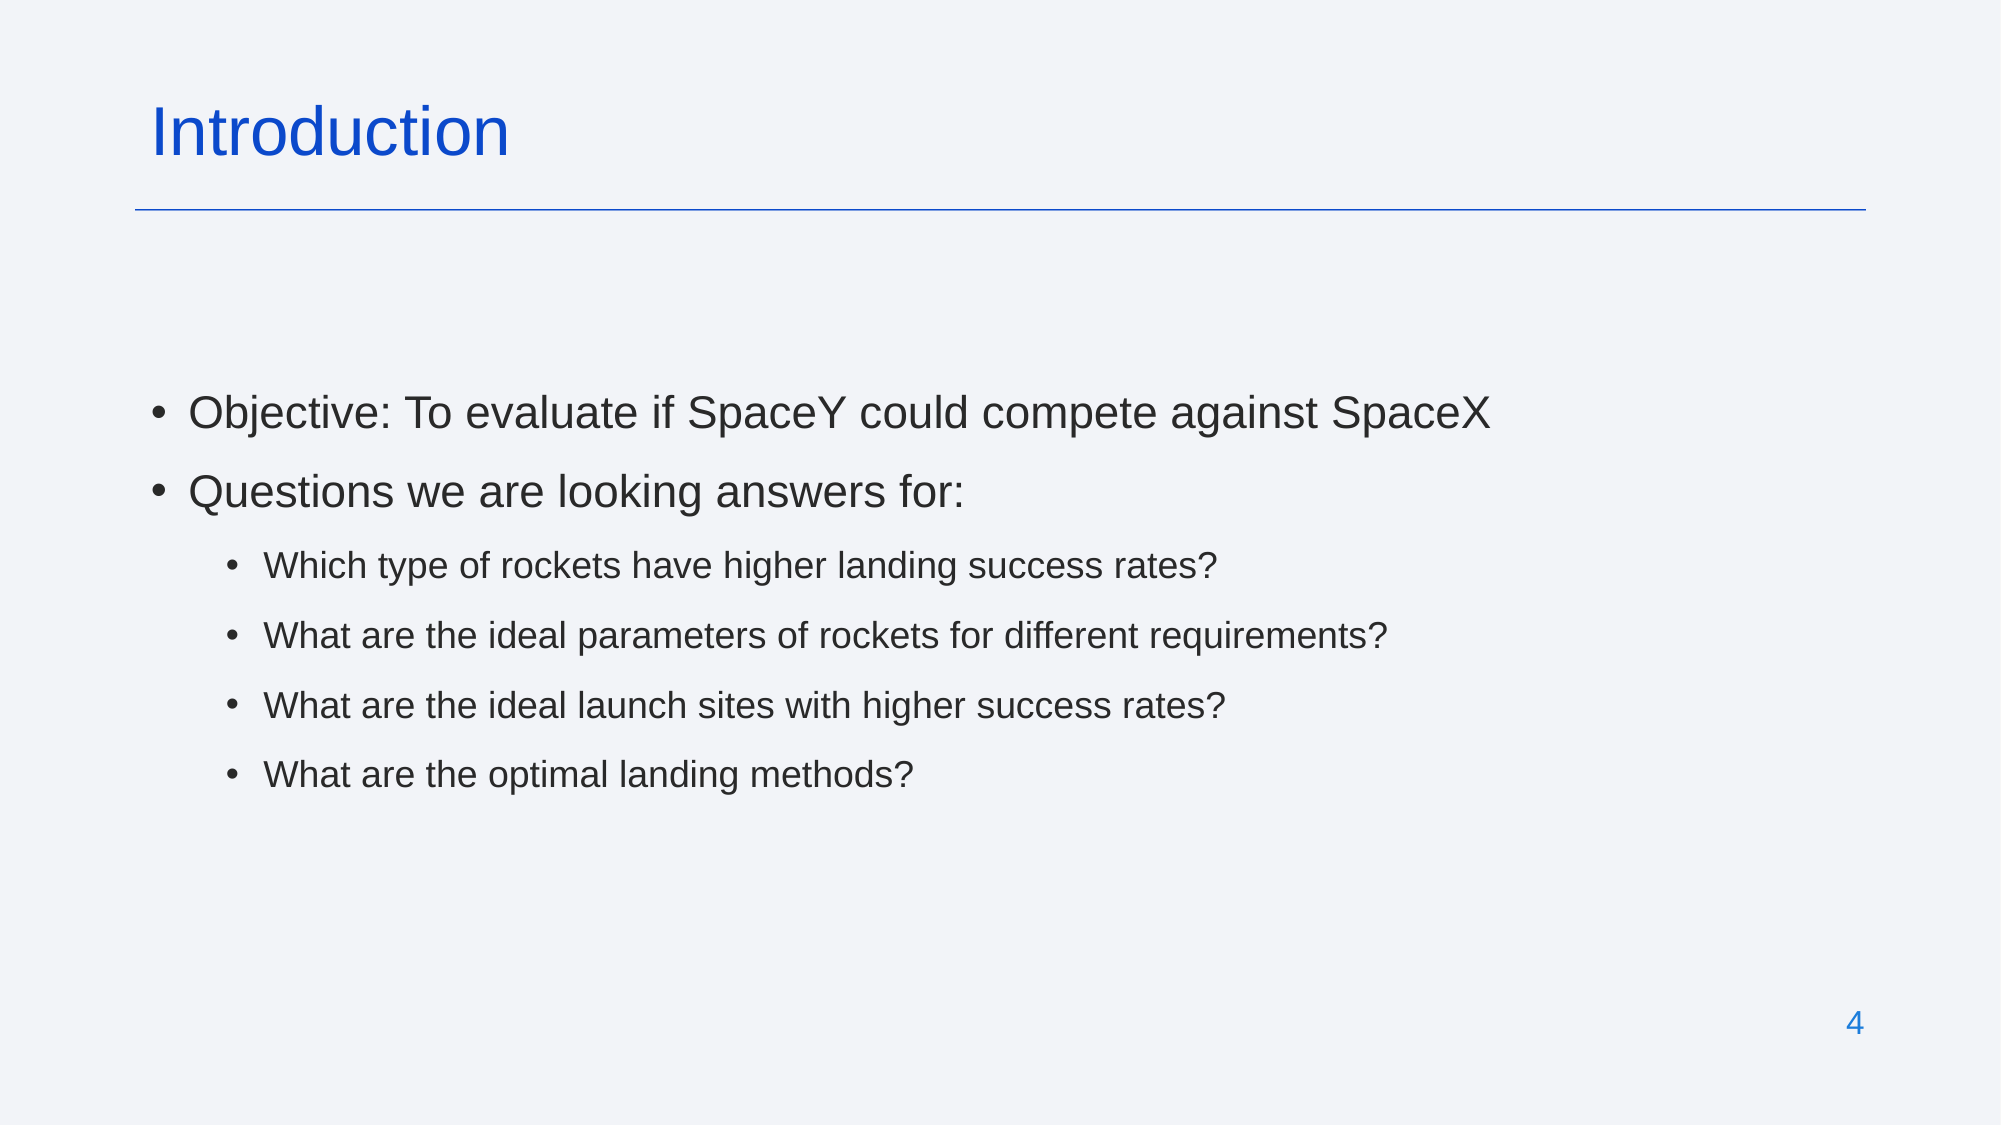

Introduction
Objective: To evaluate if SpaceY could compete against SpaceX
Questions we are looking answers for:
Which type of rockets have higher landing success rates?
What are the ideal parameters of rockets for different requirements?
What are the ideal launch sites with higher success rates?
What are the optimal landing methods?
4